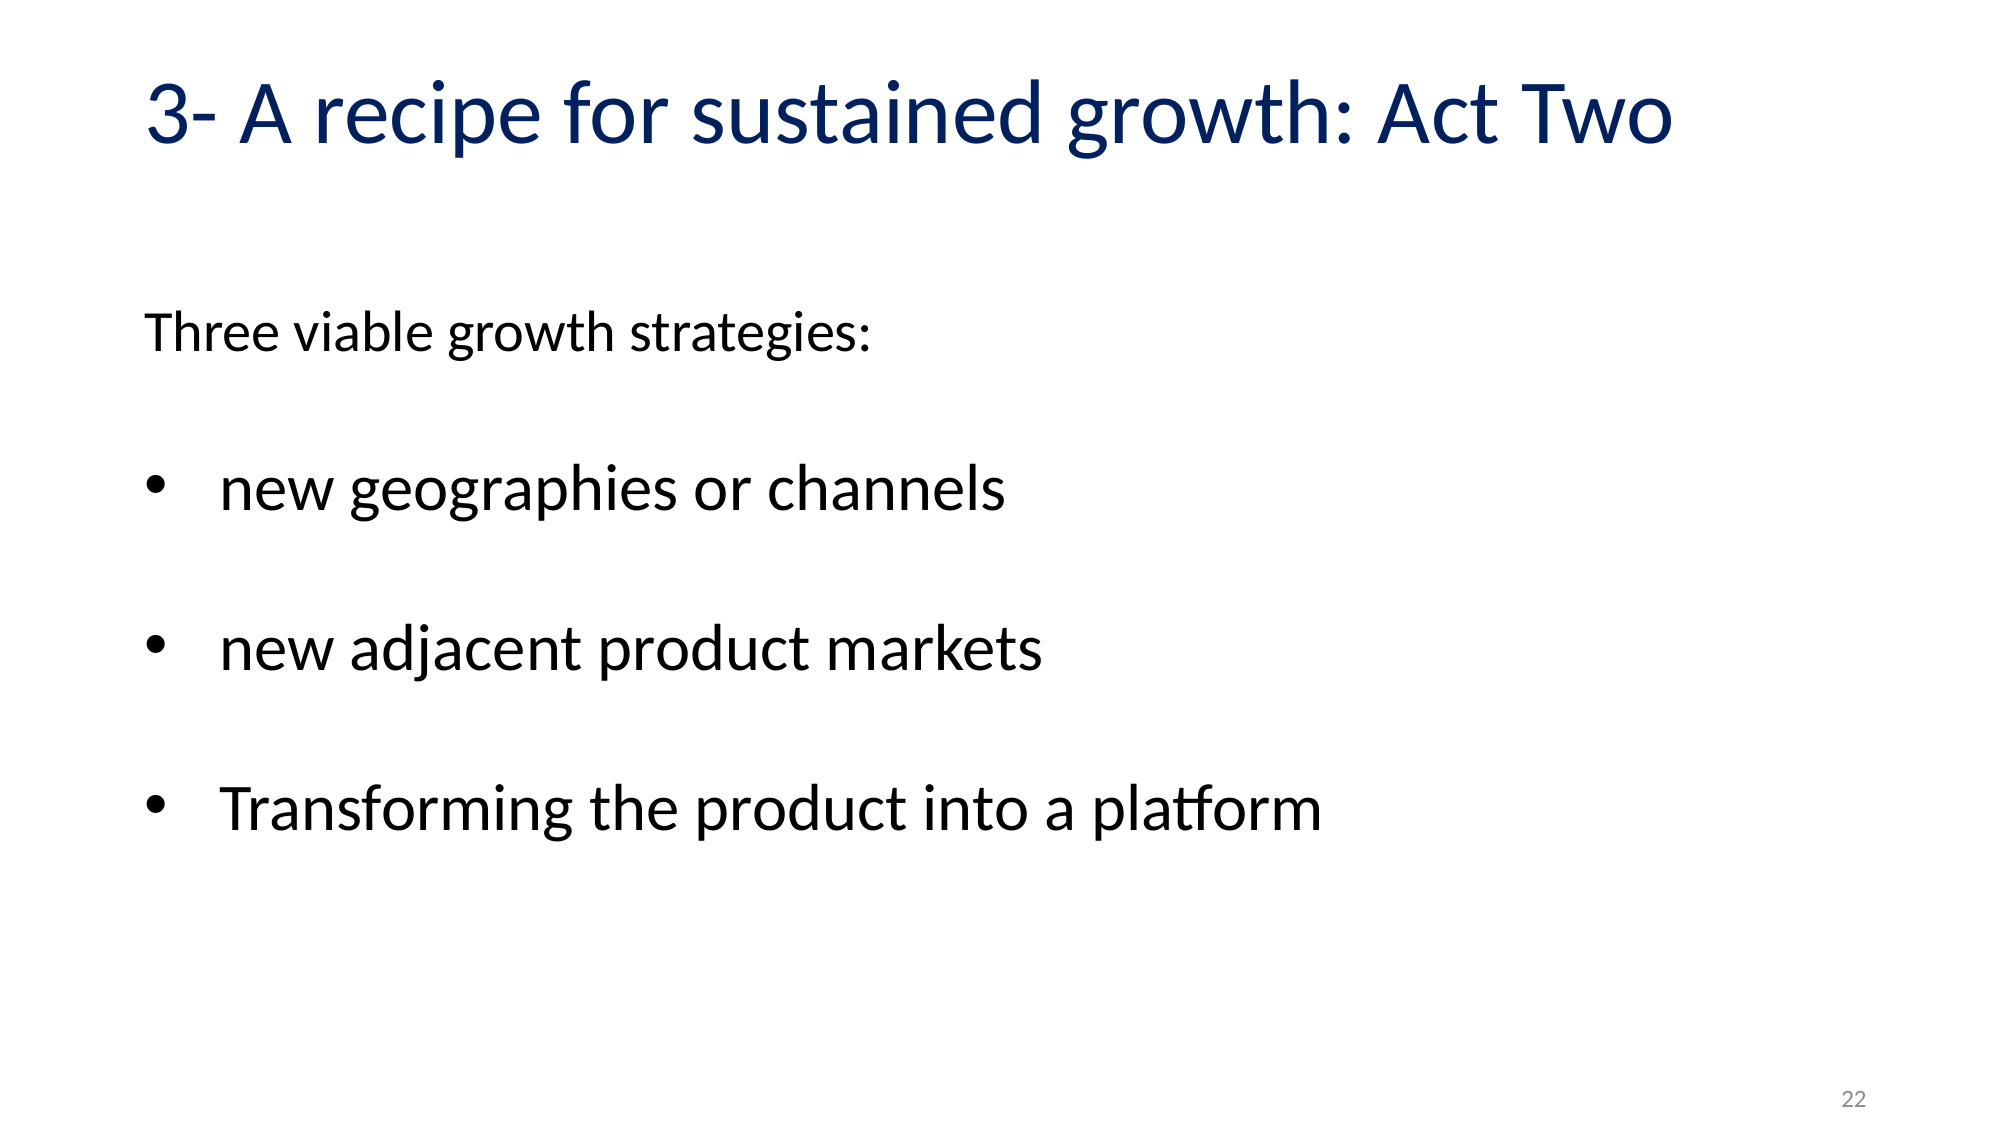

# 3- A recipe for sustained growth: Act Two
Three viable growth strategies:
new geographies or channels
new adjacent product markets
Transforming the product into a platform
22
22